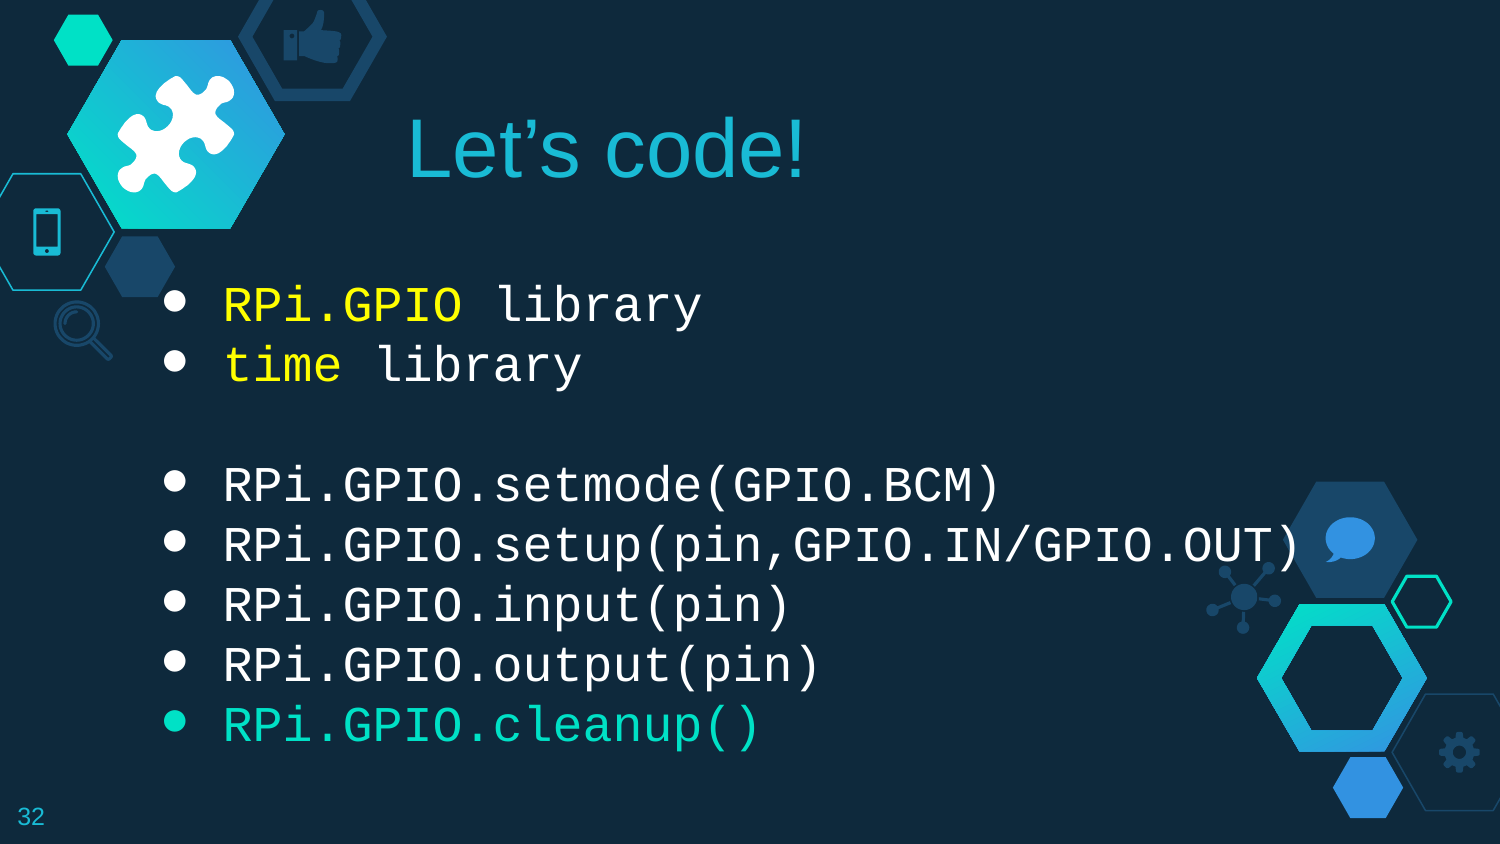

# Let’s code!
RPi.GPIO library
time library

RPi.GPIO.setmode(GPIO.BCM)
RPi.GPIO.setup(pin,GPIO.IN/GPIO.OUT)
RPi.GPIO.input(pin)
RPi.GPIO.output(pin)
RPi.GPIO.cleanup()
32